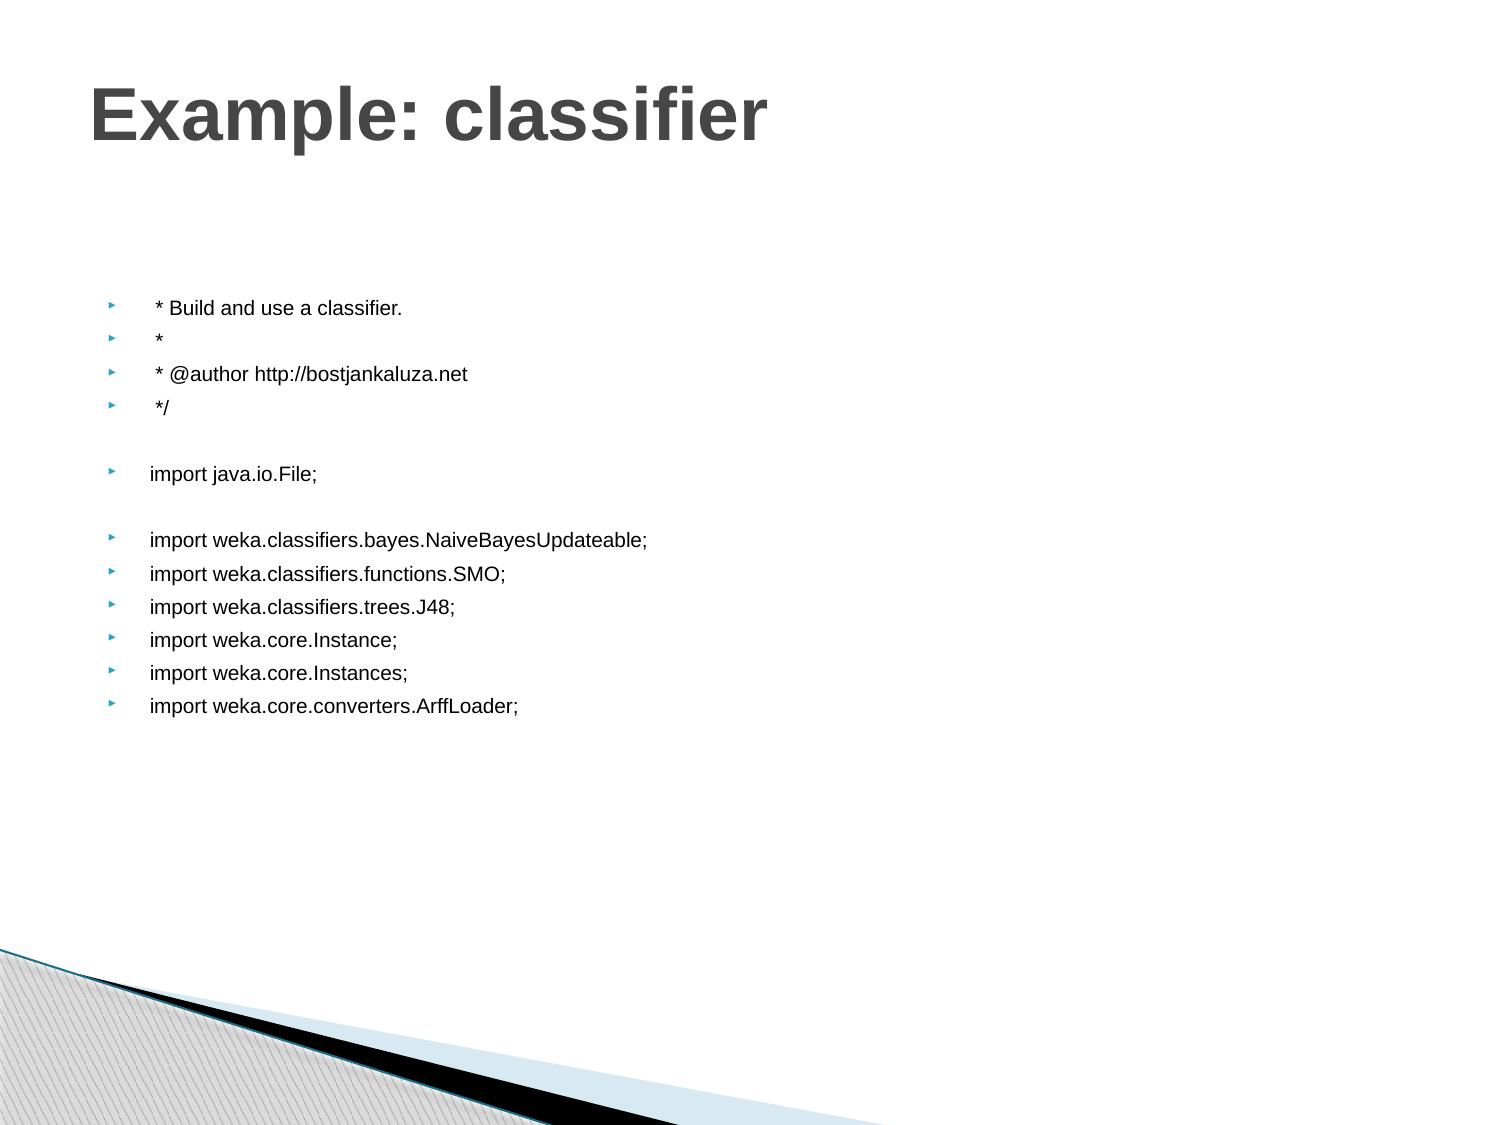

# Example: classifier
 * Build and use a classifier.
 *
 * @author http://bostjankaluza.net
 */

import java.io.File;

import weka.classifiers.bayes.NaiveBayesUpdateable;
import weka.classifiers.functions.SMO;
import weka.classifiers.trees.J48;
import weka.core.Instance;
import weka.core.Instances;
import weka.core.converters.ArffLoader;